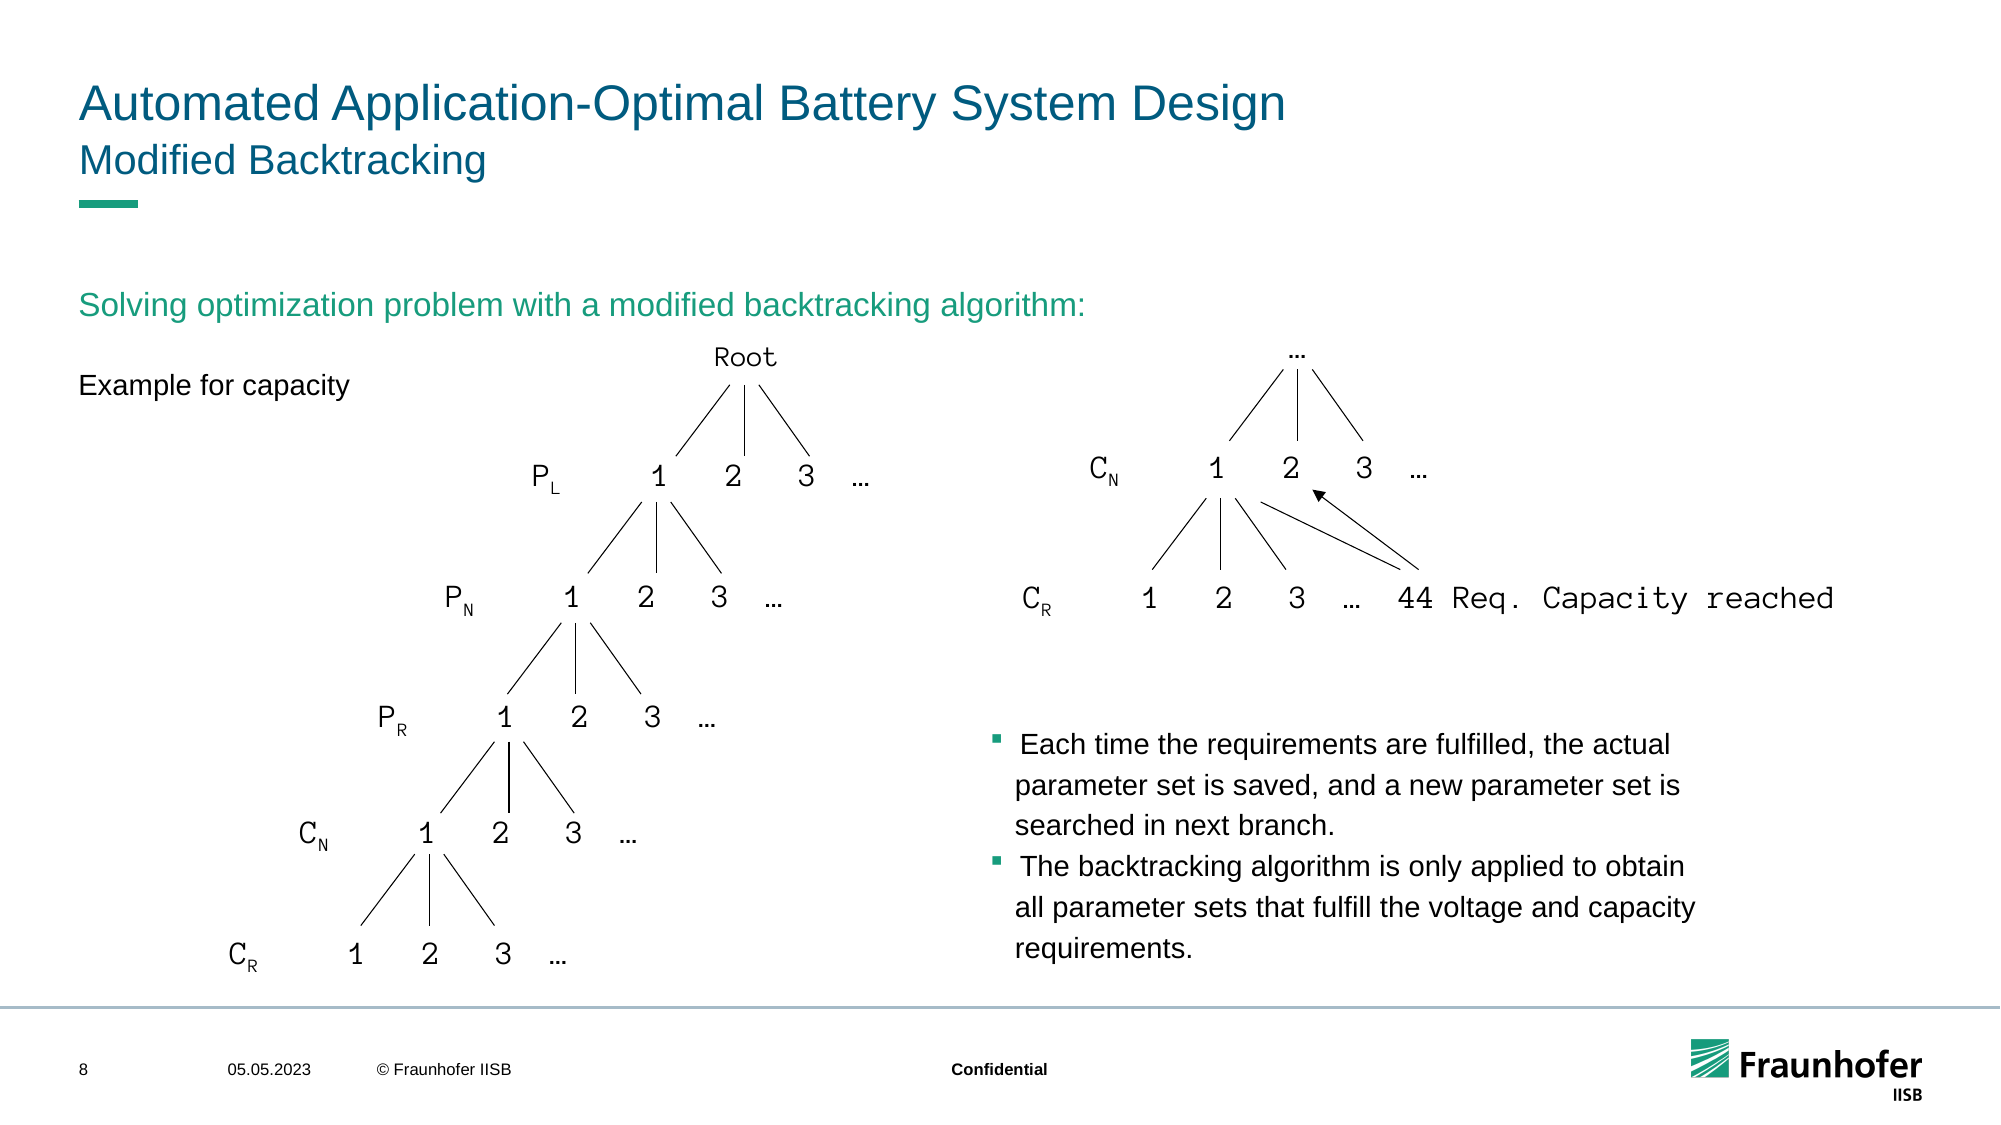

# Automated Application-Optimal Battery System Design
Modified Backtracking
Solving optimization problem with a modified backtracking algorithm:
Example for capacity
…
CN     1   2   3  …
CR     1   2   3  …  44 Req. Capacity reached
Root
PL     1   2   3  …
PN     1   2   3  …
PR     1   2   3  …
Each time the requirements are fulfilled, the actual
   parameter set is saved, and a new parameter set is
   searched in next branch.
The backtracking algorithm is only applied to obtain
   all parameter sets that fulfill the voltage and capacity
   requirements.
CN     1   2   3  …
CR     1   2   3  …
8
05.05.2023
© Fraunhofer IISB